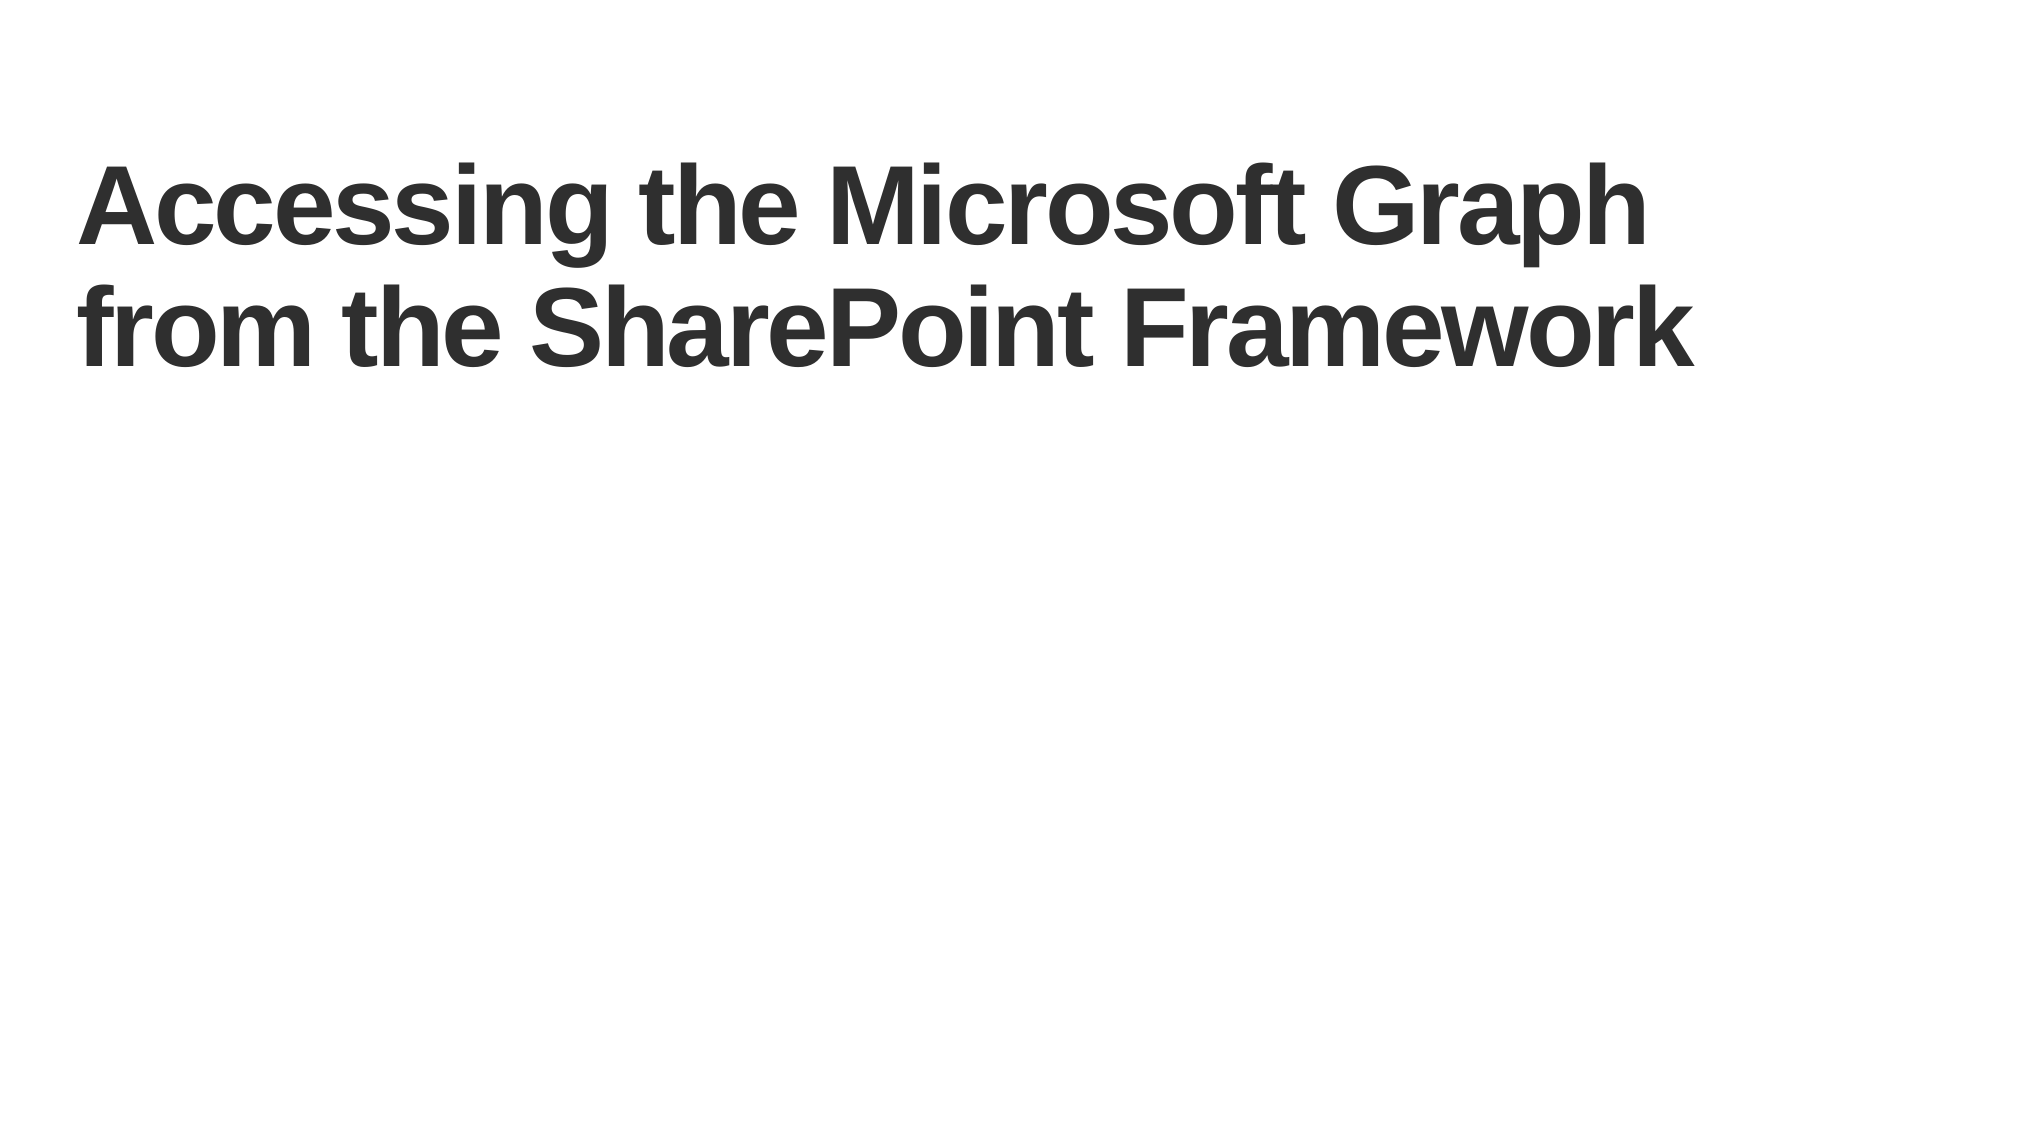

# Accessing the Microsoft Graph from the SharePoint Framework